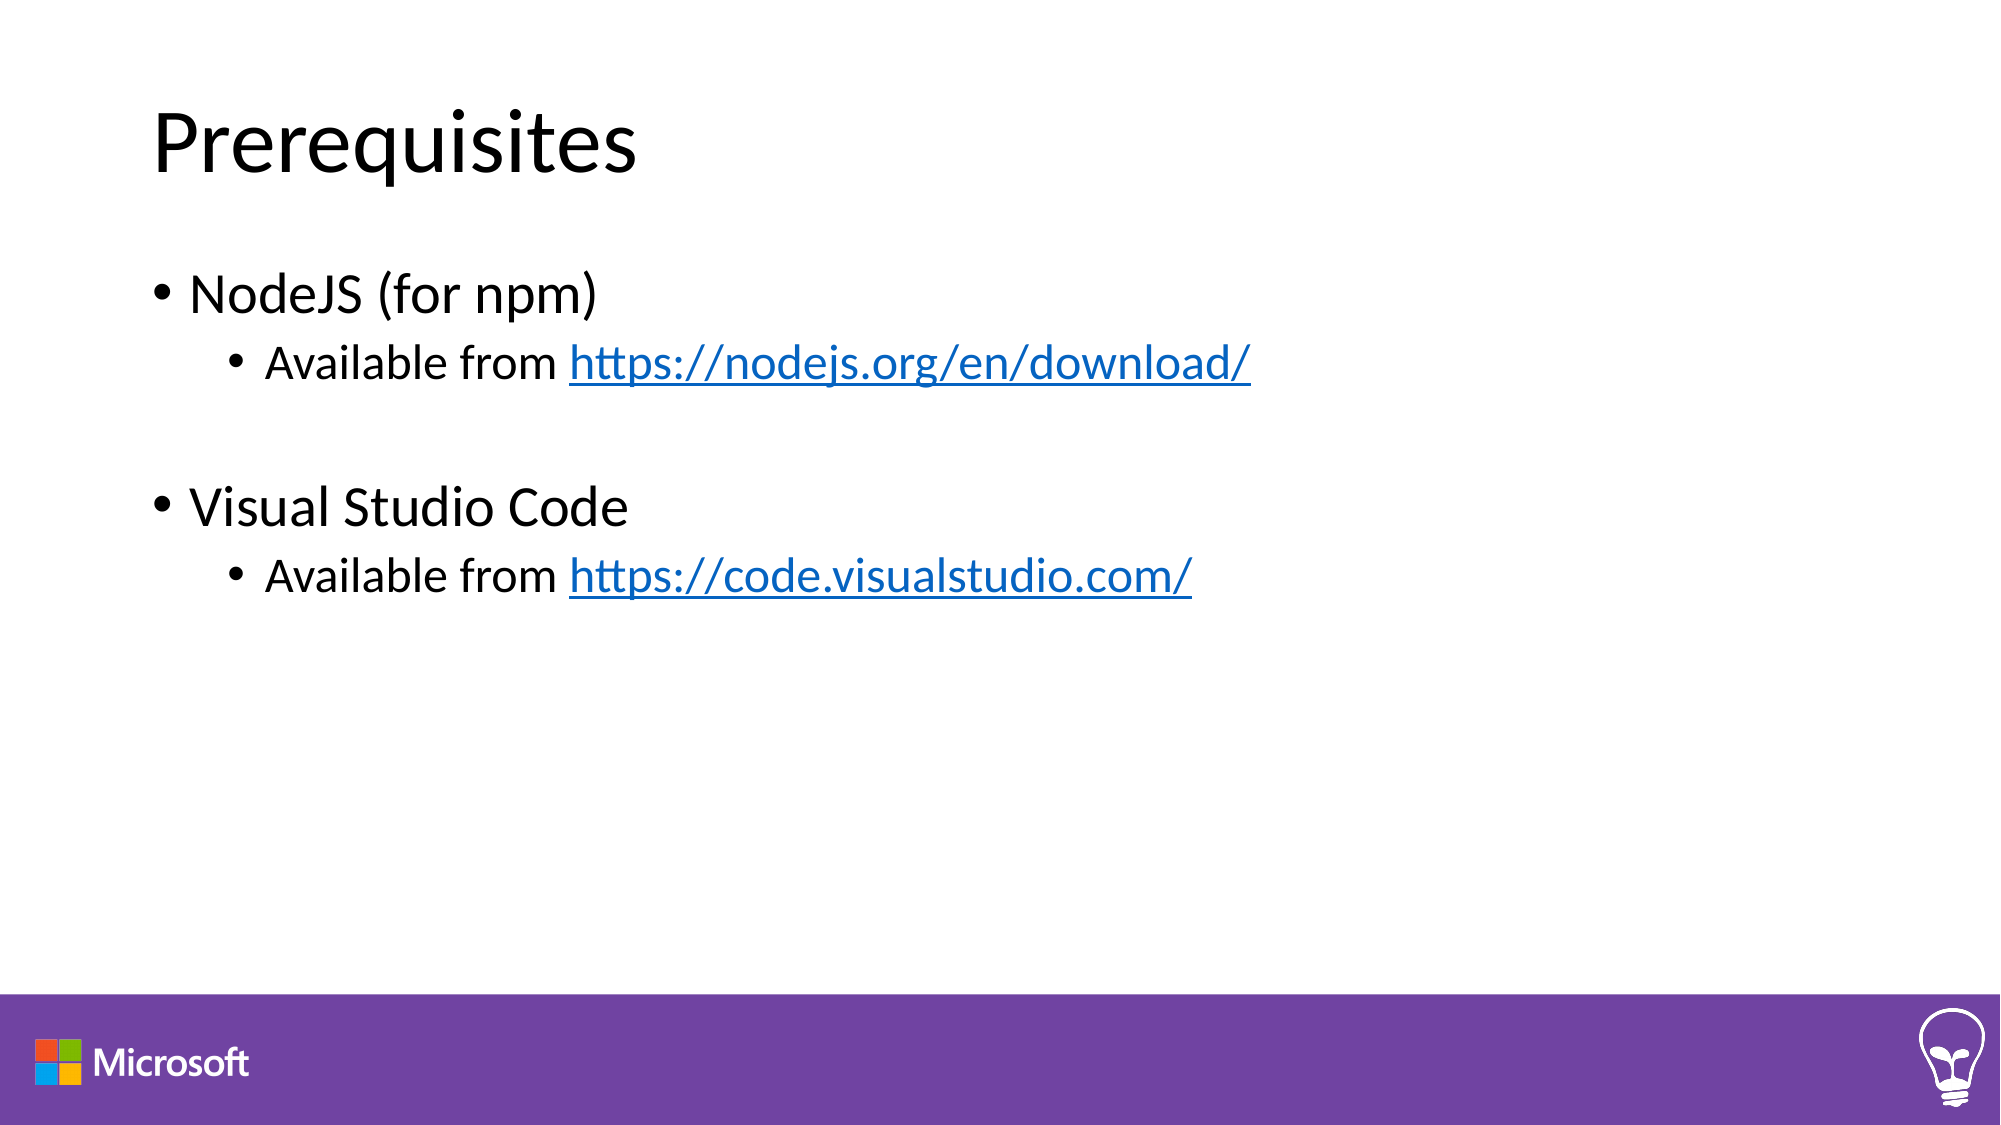

# Prerequisites
NodeJS (for npm)
Available from https://nodejs.org/en/download/

Visual Studio Code
Available from https://code.visualstudio.com/